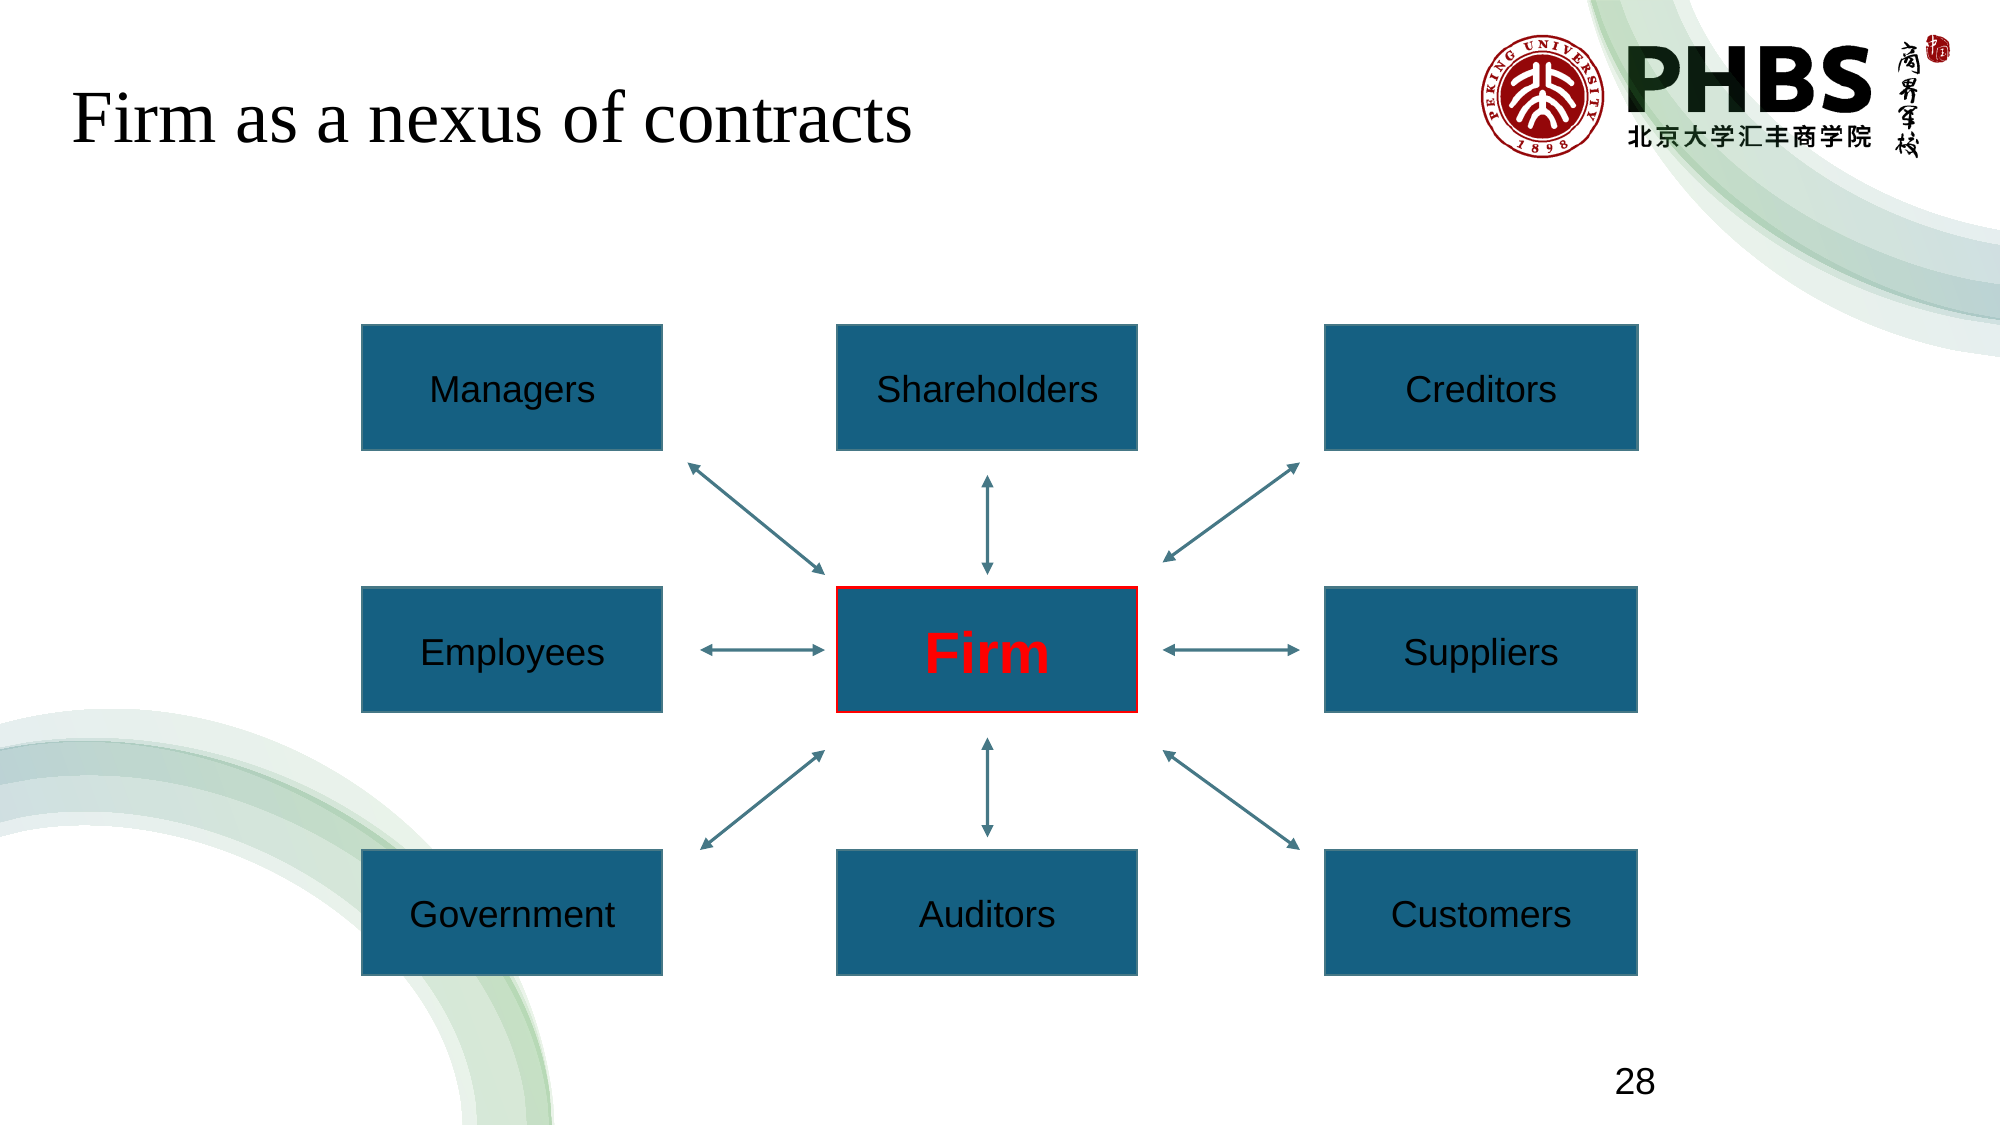

# Firm as a nexus of contracts
Managers
Shareholders
Creditors

Employees
Firm
Suppliers

Government
Auditors
Customers
28